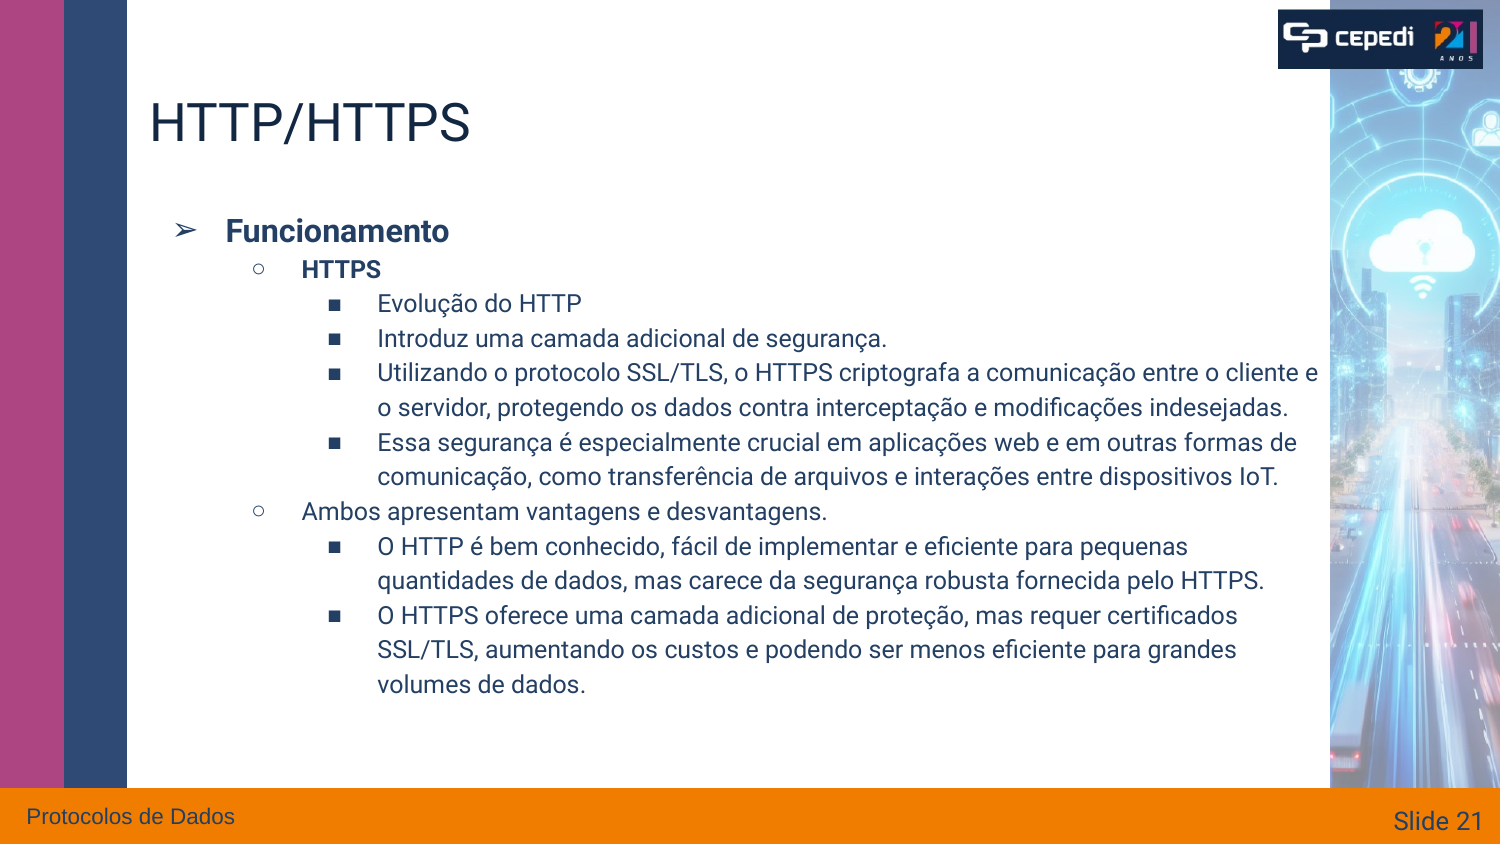

# HTTP/HTTPS
Funcionamento
HTTPS
Evolução do HTTP
Introduz uma camada adicional de segurança.
Utilizando o protocolo SSL/TLS, o HTTPS criptografa a comunicação entre o cliente e o servidor, protegendo os dados contra interceptação e modificações indesejadas.
Essa segurança é especialmente crucial em aplicações web e em outras formas de comunicação, como transferência de arquivos e interações entre dispositivos IoT.
Ambos apresentam vantagens e desvantagens.
O HTTP é bem conhecido, fácil de implementar e eficiente para pequenas quantidades de dados, mas carece da segurança robusta fornecida pelo HTTPS.
O HTTPS oferece uma camada adicional de proteção, mas requer certificados SSL/TLS, aumentando os custos e podendo ser menos eficiente para grandes volumes de dados.
Protocolos de Dados
Slide 21